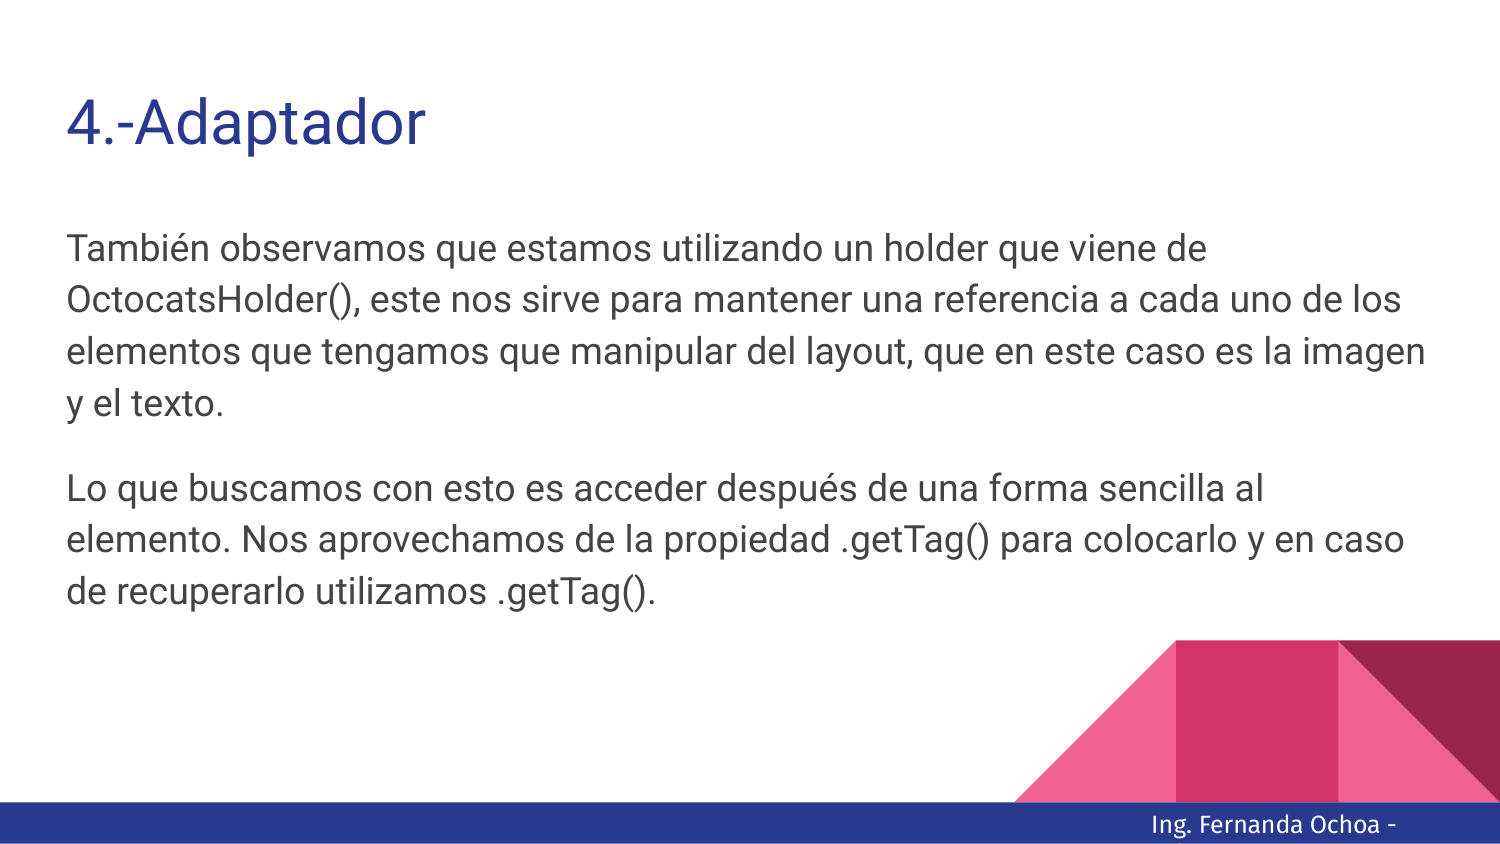

# 4.-Adaptador
También observamos que estamos utilizando un holder que viene de OctocatsHolder(), este nos sirve para mantener una referencia a cada uno de los elementos que tengamos que manipular del layout, que en este caso es la imagen y el texto.
Lo que buscamos con esto es acceder después de una forma sencilla al elemento. Nos aprovechamos de la propiedad .getTag() para colocarlo y en caso de recuperarlo utilizamos .getTag().
Ing. Fernanda Ochoa - @imonsh